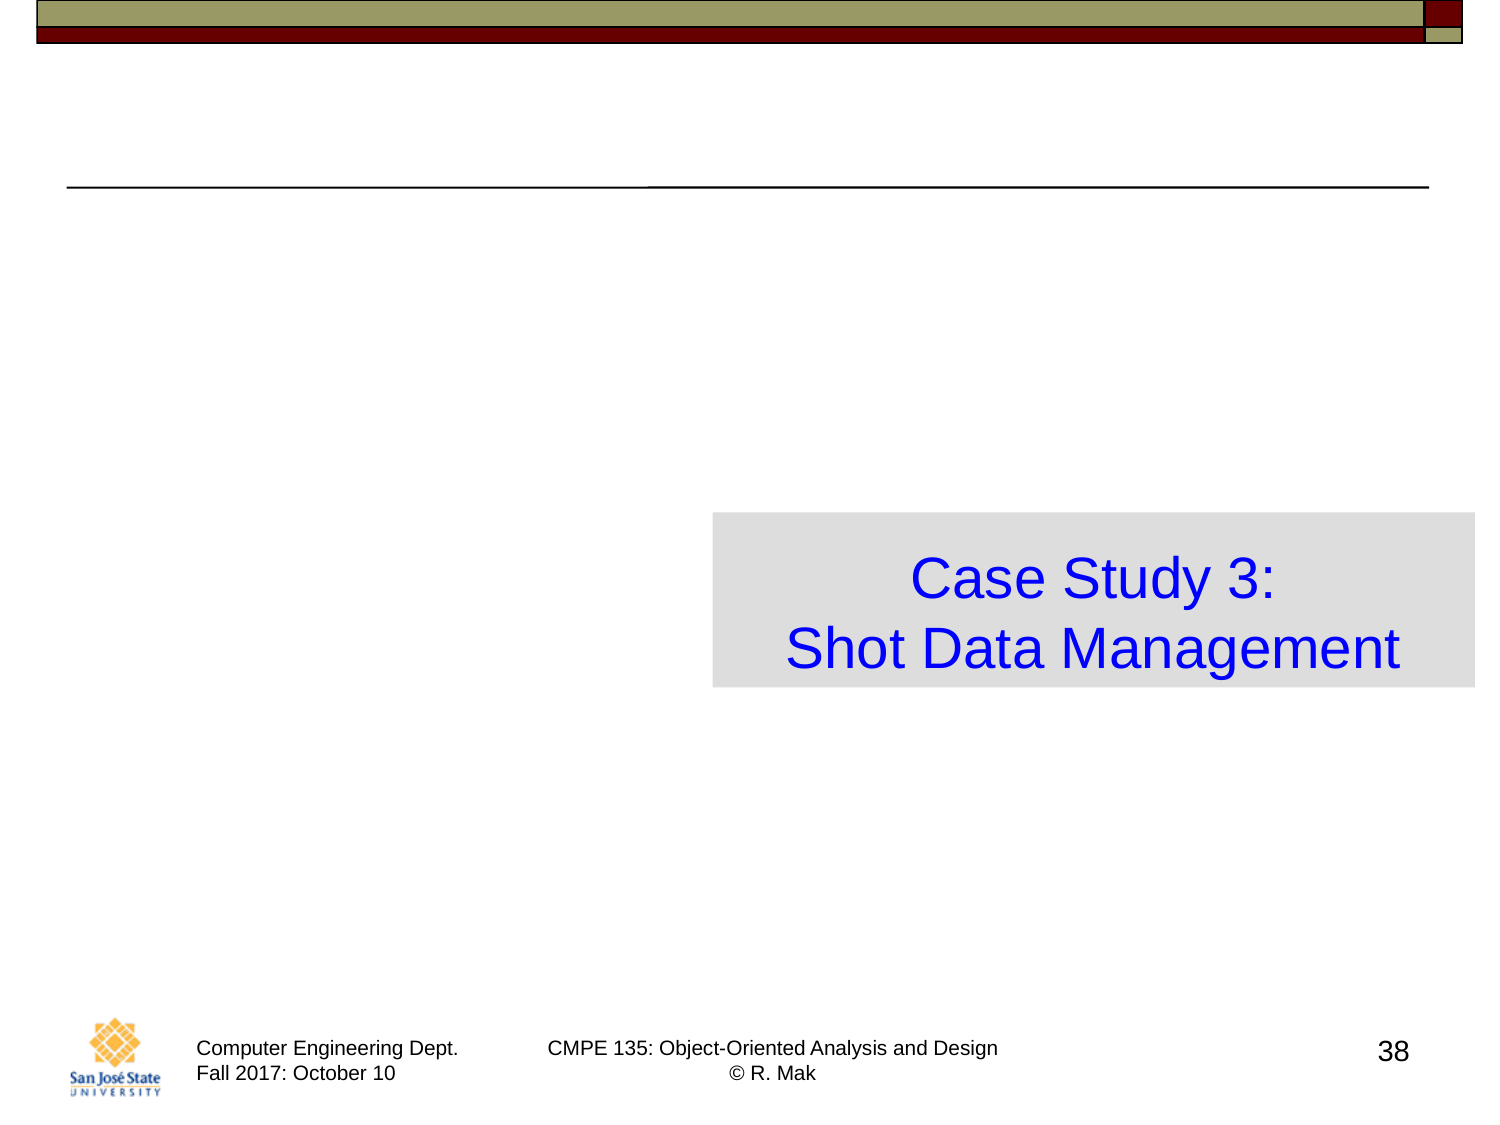

# Case Study 3: Shot Data Management
38